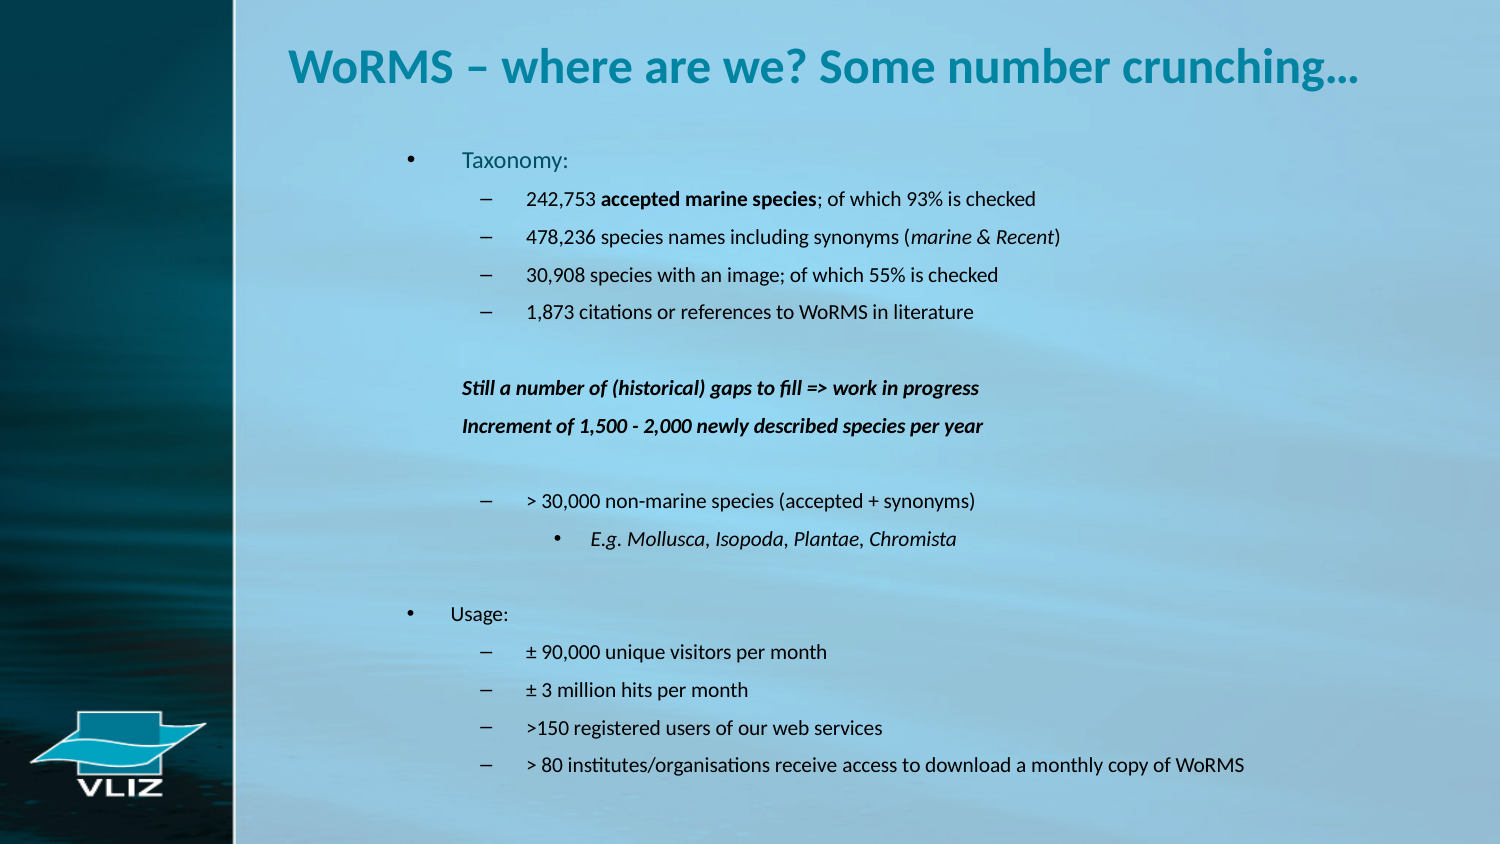

# WoRMS – where are we? Some number crunching…
Taxonomy:
242,753 accepted marine species; of which 93% is checked
478,236 species names including synonyms (marine & Recent)
30,908 species with an image; of which 55% is checked
1,873 citations or references to WoRMS in literature

Still a number of (historical) gaps to fill => work in progress
Increment of 1,500 - 2,000 newly described species per year

> 30,000 non-marine species (accepted + synonyms)
E.g. Mollusca, Isopoda, Plantae, Chromista

Usage:
± 90,000 unique visitors per month
± 3 million hits per month
>150 registered users of our web services
> 80 institutes/organisations receive access to download a monthly copy of WoRMS